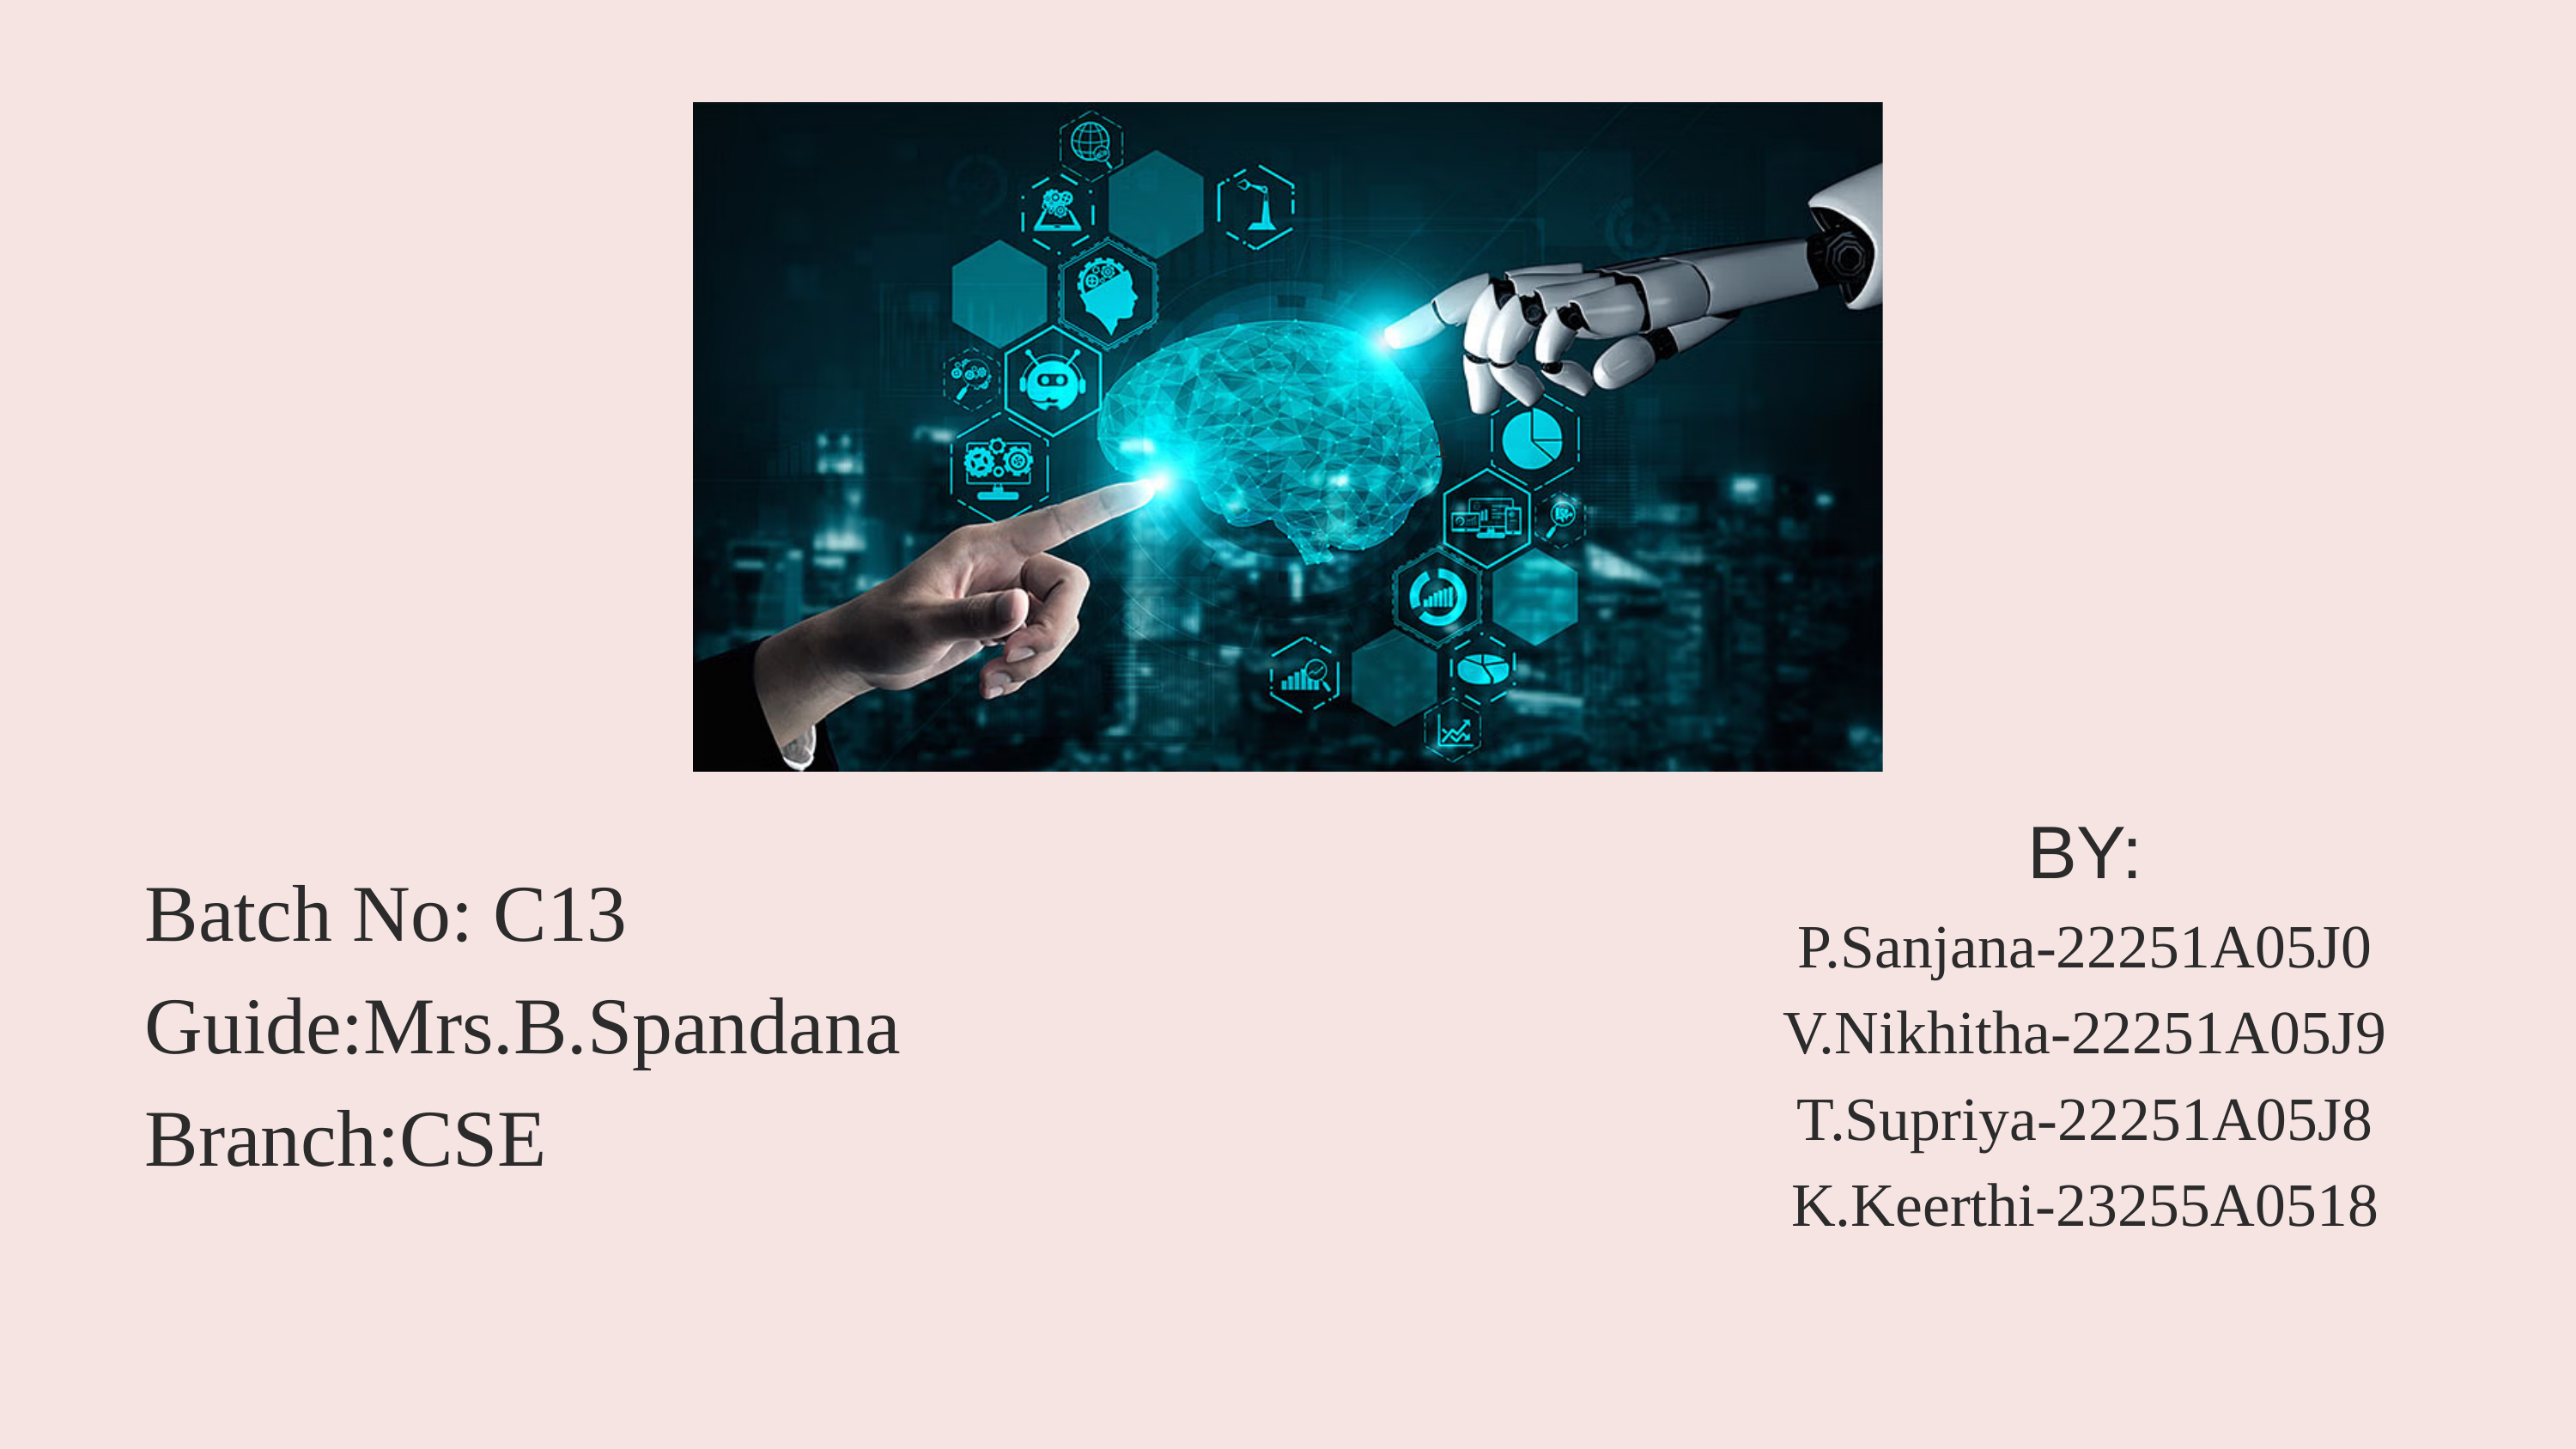

1
BY:
P.Sanjana-22251A05J0
V.Nikhitha-22251A05J9
T.Supriya-22251A05J8
K.Keerthi-23255A0518
Batch No: C13
Guide:Mrs.B.Spandana
Branch:CSE